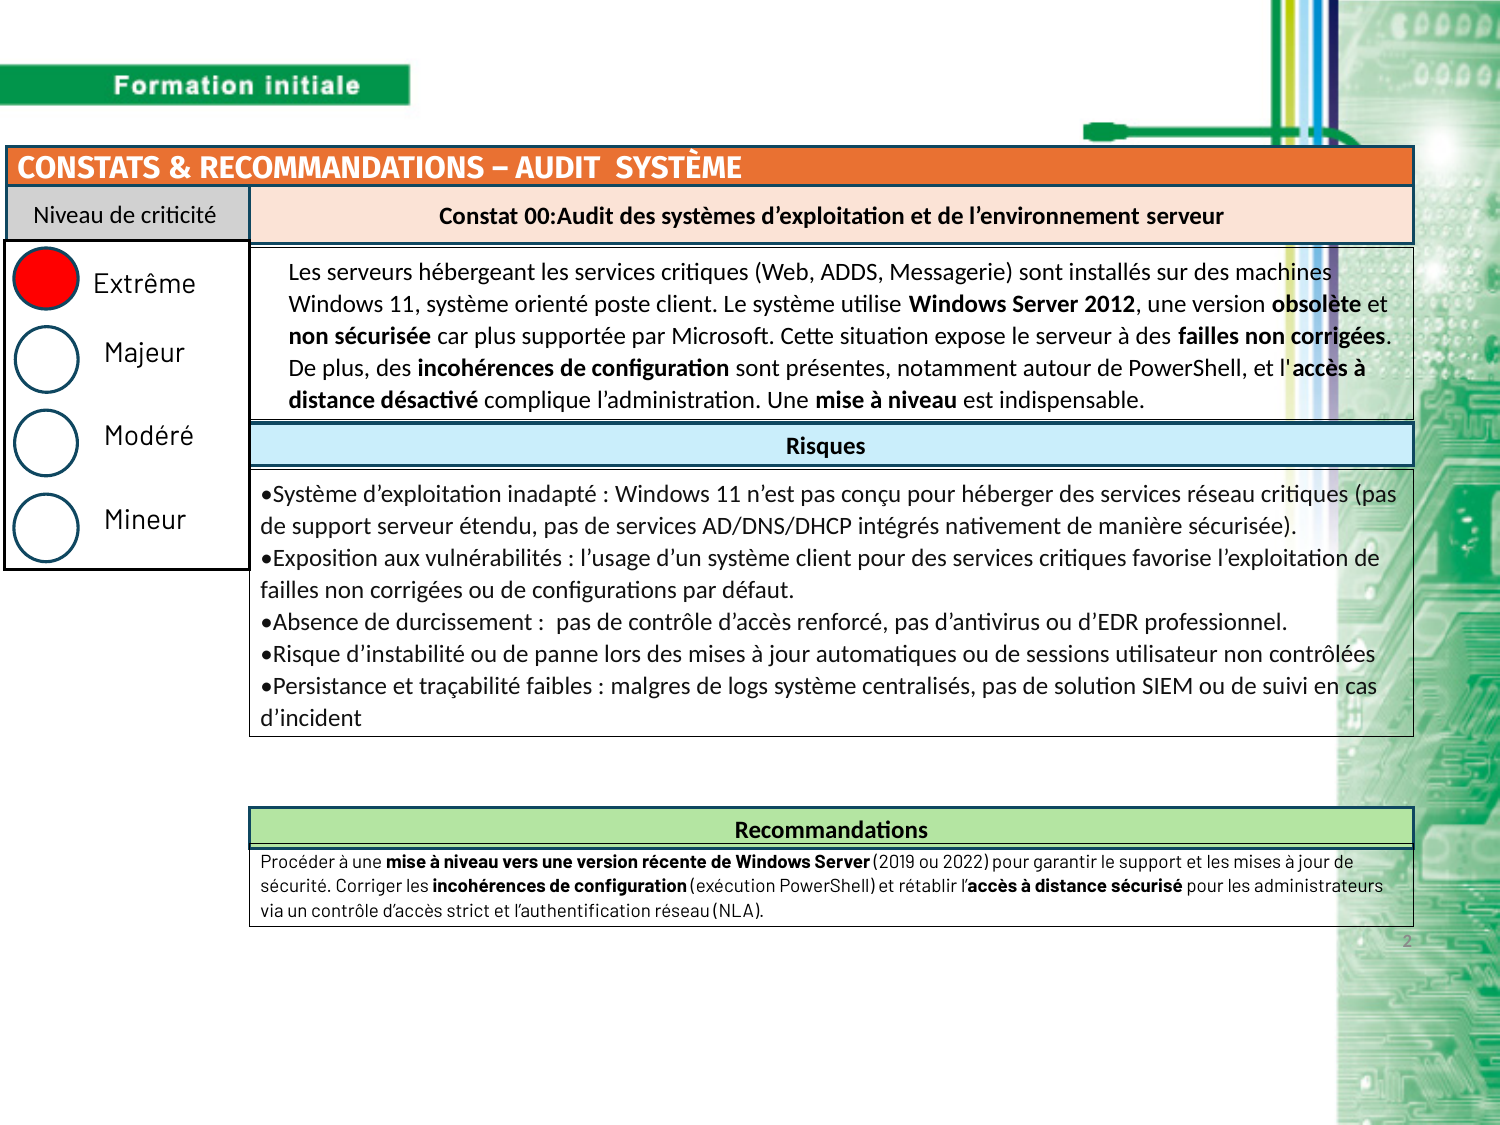

CONSTATS & RECOMMANDATIONS – AUDIT  SYSTÈME
Niveau de criticité
Constat 00:Audit des systèmes d’exploitation et de l’environnement serveur

Les serveurs hébergeant les services critiques (Web, ADDS, Messagerie) sont installés sur des machines Windows 11, système orienté poste client. Le système utilise Windows Server 2012, une version obsolète et non sécurisée car plus supportée par Microsoft. Cette situation expose le serveur à des failles non corrigées. De plus, des incohérences de configuration sont présentes, notamment autour de PowerShell, et l'accès à distance désactivé complique l’administration. Une mise à niveau est indispensable.
Extrême

Majeur

Modéré
Risques
•Système d’exploitation inadapté : Windows 11 n’est pas conçu pour héberger des services réseau critiques (pas de support serveur étendu, pas de services AD/DNS/DHCP intégrés nativement de manière sécurisée).
•Exposition aux vulnérabilités : l’usage d’un système client pour des services critiques favorise l’exploitation de failles non corrigées ou de configurations par défaut.
•Absence de durcissement :  pas de contrôle d’accès renforcé, pas d’antivirus ou d’EDR professionnel.
•Risque d’instabilité ou de panne lors des mises à jour automatiques ou de sessions utilisateur non contrôlées
•Persistance et traçabilité faibles : malgres de logs système centralisés, pas de solution SIEM ou de suivi en cas d’incident
Mineur

Recommandations
Procéder à une mise à niveau vers une version récente de Windows Server (2019 ou 2022) pour garantir le support et les mises à jour de sécurité. Corriger les incohérences de configuration (exécution PowerShell) et rétablir l’accès à distance sécurisé pour les administrateurs via un contrôle d’accès strict et l’authentification réseau (NLA).
2